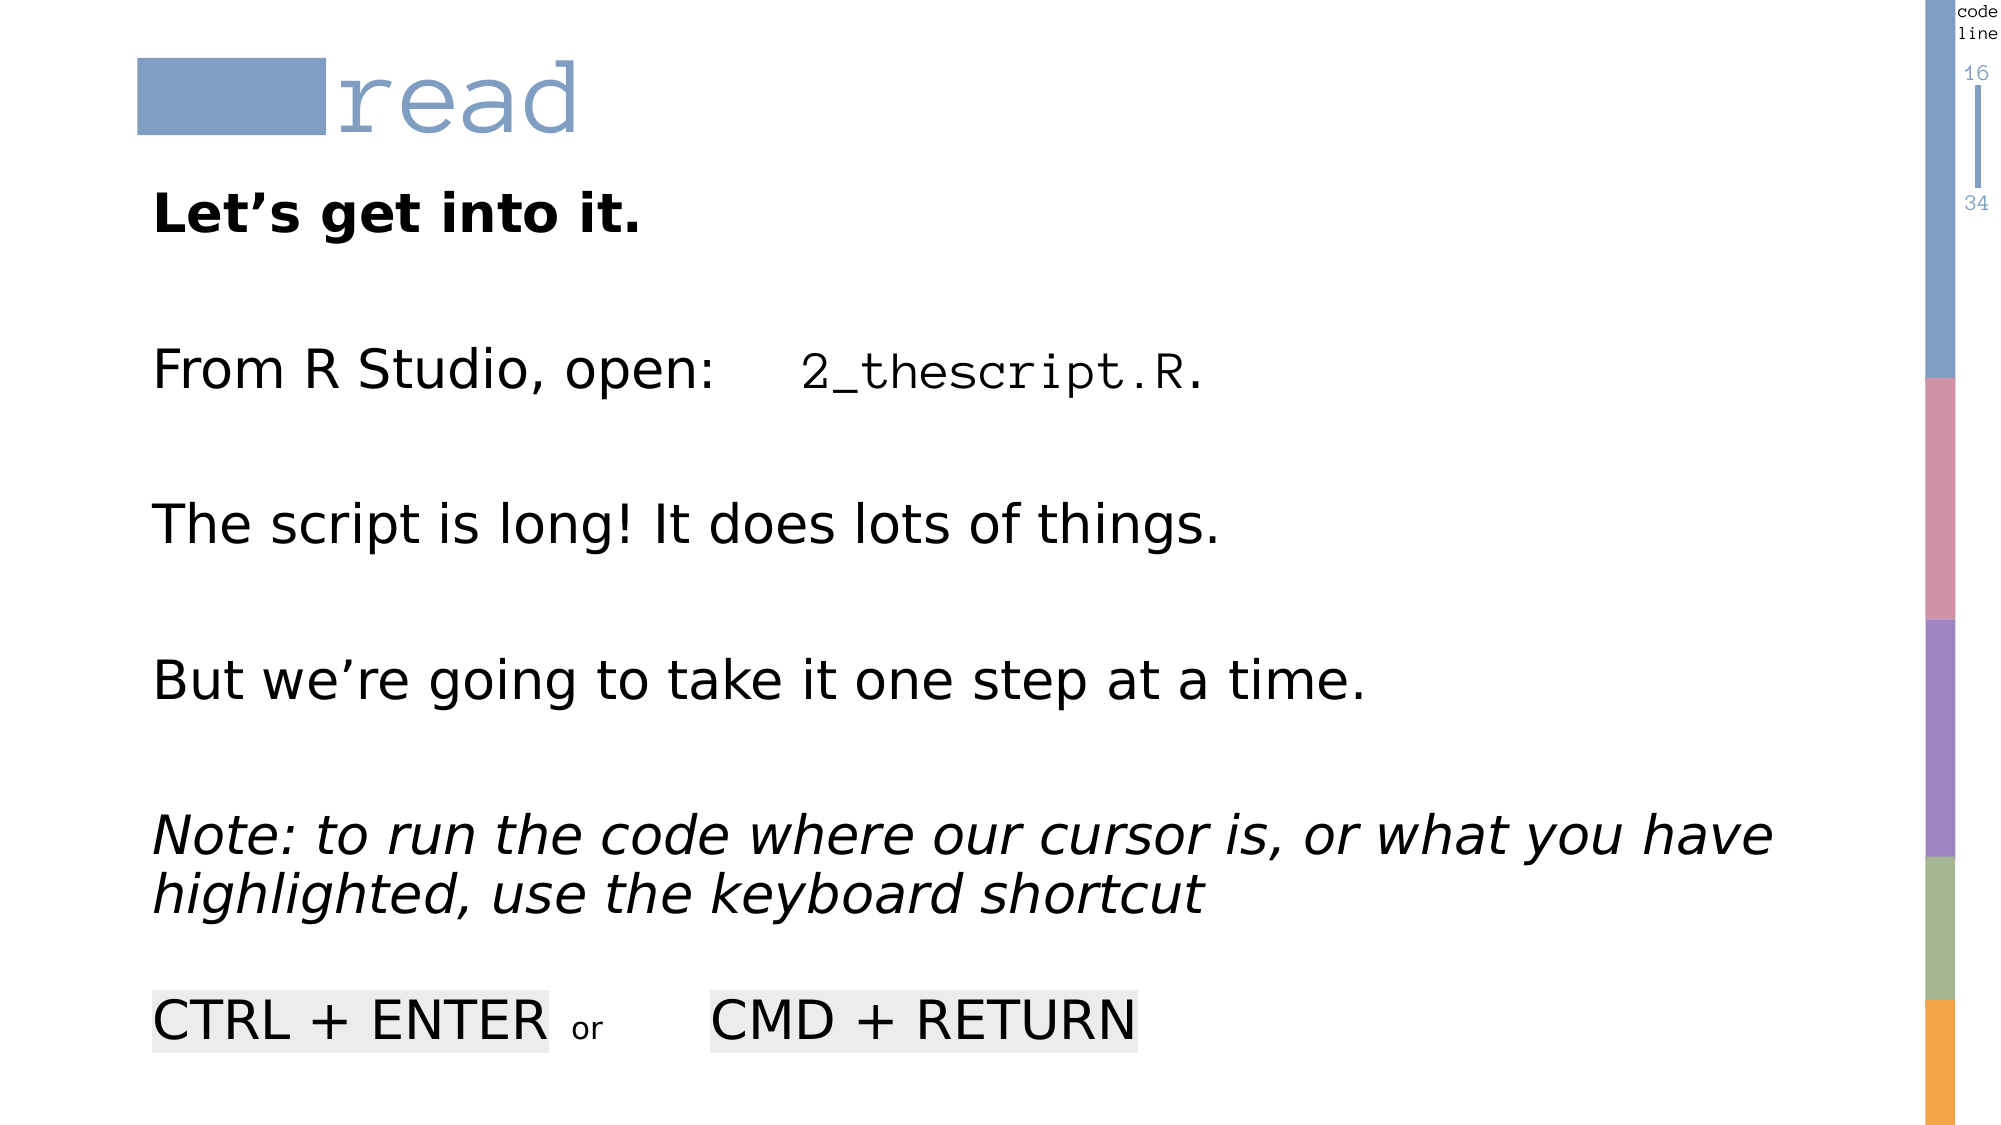

code line

# read

16
Let’s get into it.

From R Studio, open:     2_thescript.R.

The script is long! It does lots of things.

But we’re going to take it one step at a time.

Note: to run the code where our cursor is, or what you have highlighted, use the keyboard shortcut

CTRL + ENTER 		or		CMD + RETURN
34